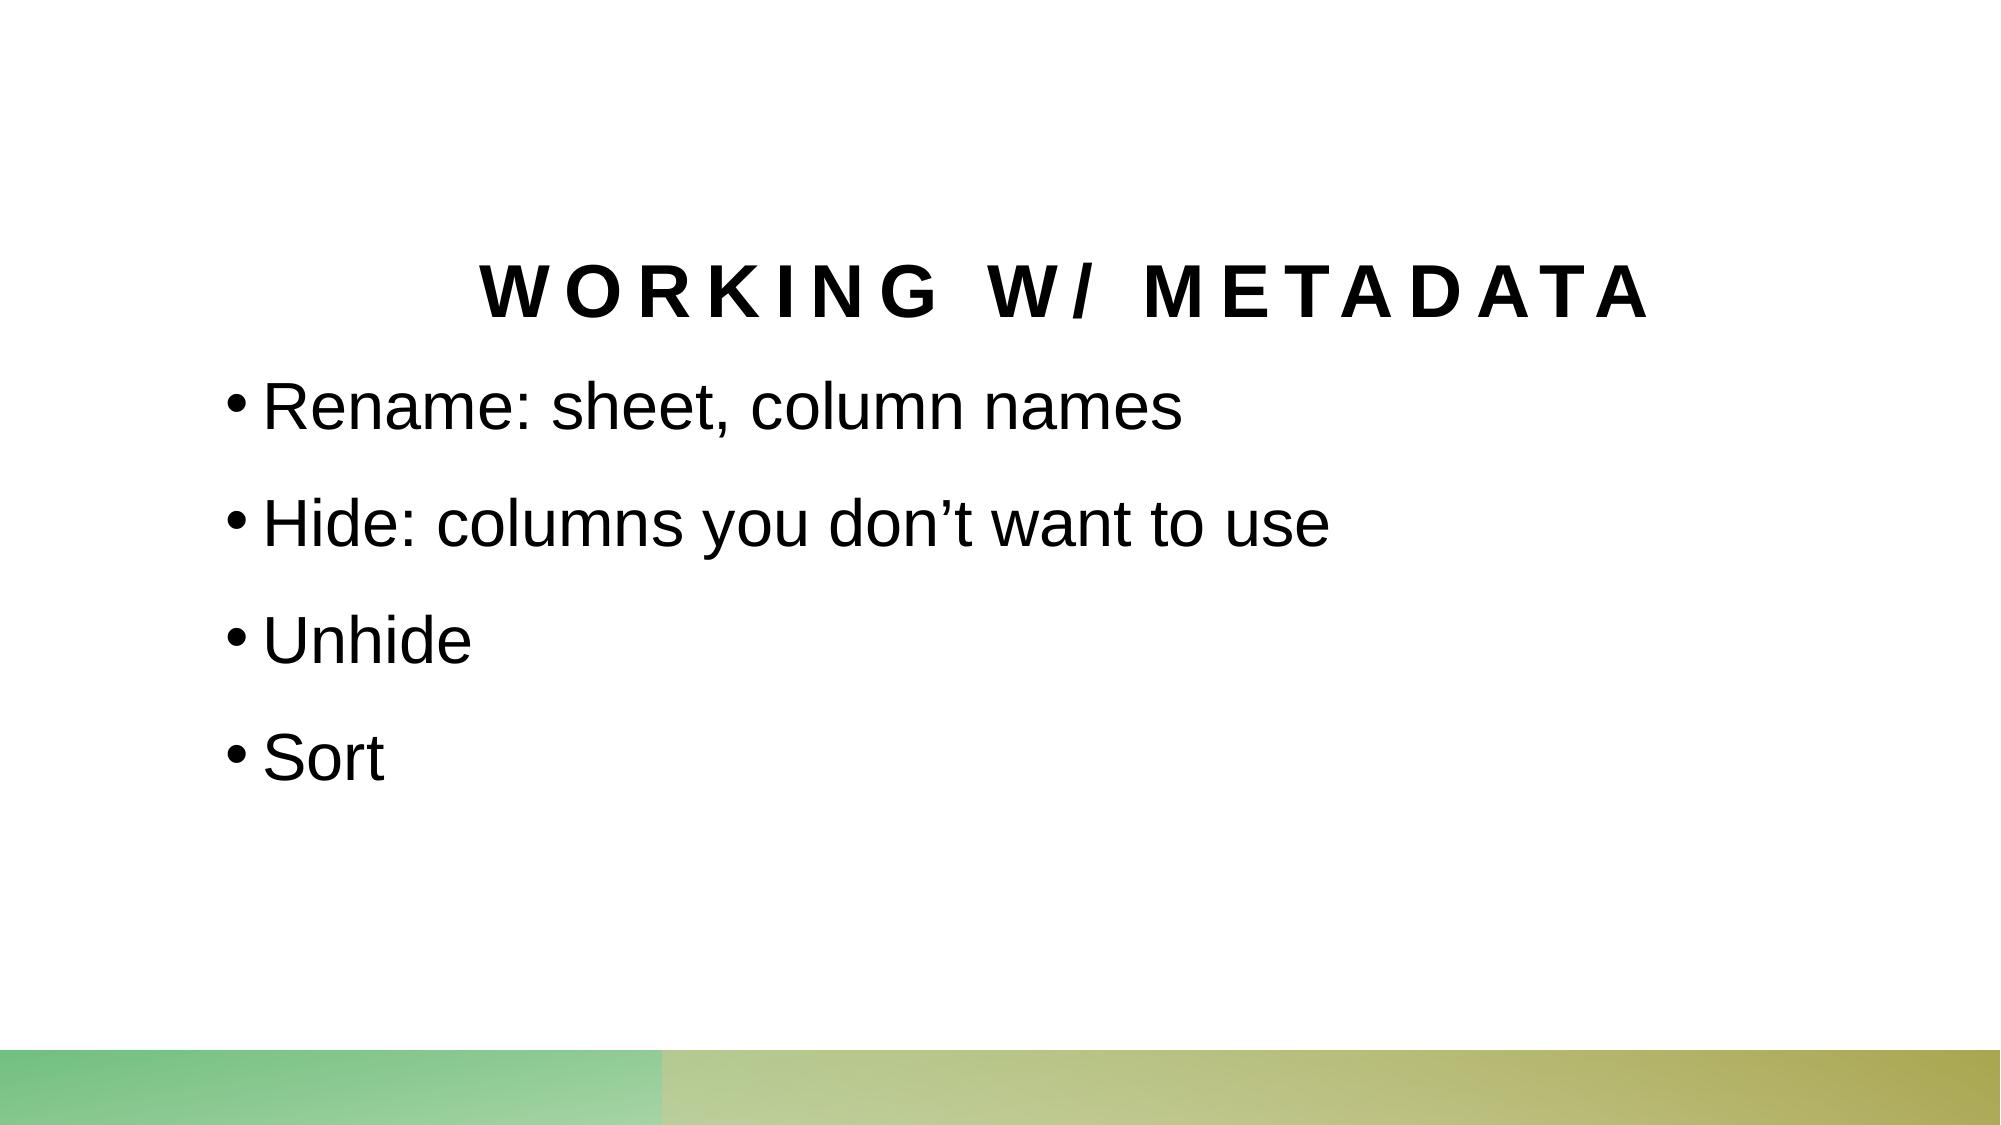

# Working w/ metadata
Rename: sheet, column names
Hide: columns you don’t want to use
Unhide
Sort